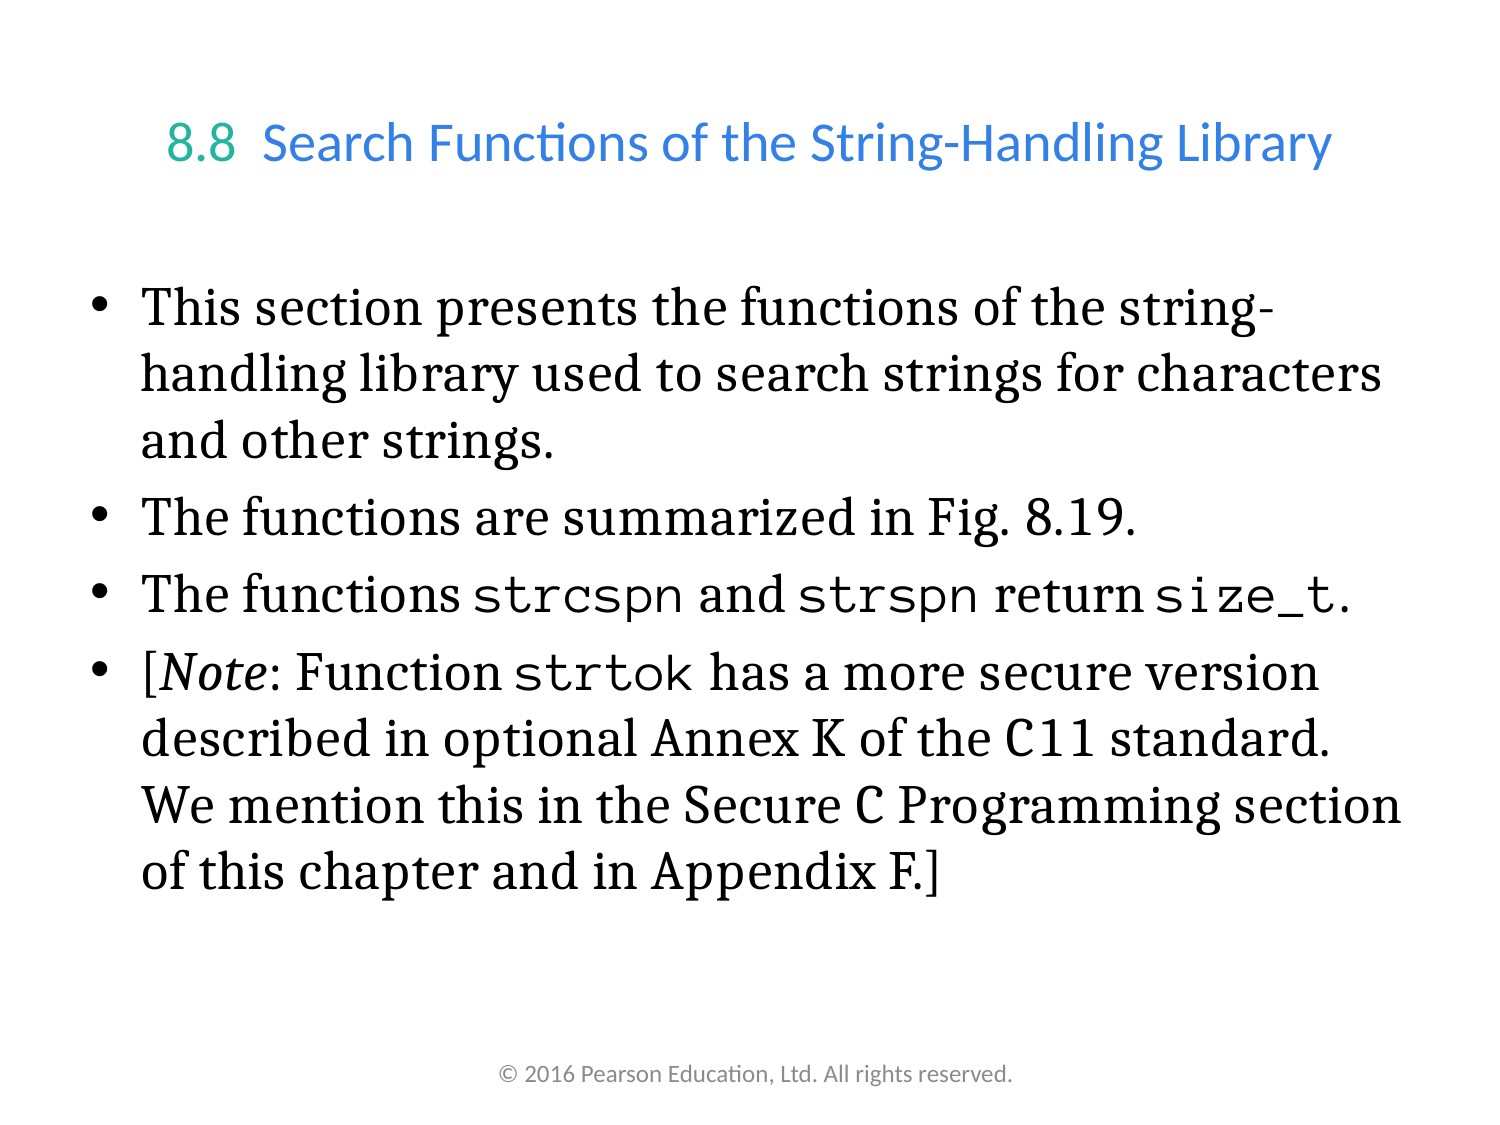

# 8.8  Search Functions of the String-Handling Library
This section presents the functions of the string-handling library used to search strings for characters and other strings.
The functions are summarized in Fig. 8.19.
The functions strcspn and strspn return size_t.
[Note: Function strtok has a more secure version described in optional Annex K of the C11 standard. We mention this in the Secure C Programming section of this chapter and in Appendix F.]
© 2016 Pearson Education, Ltd. All rights reserved.